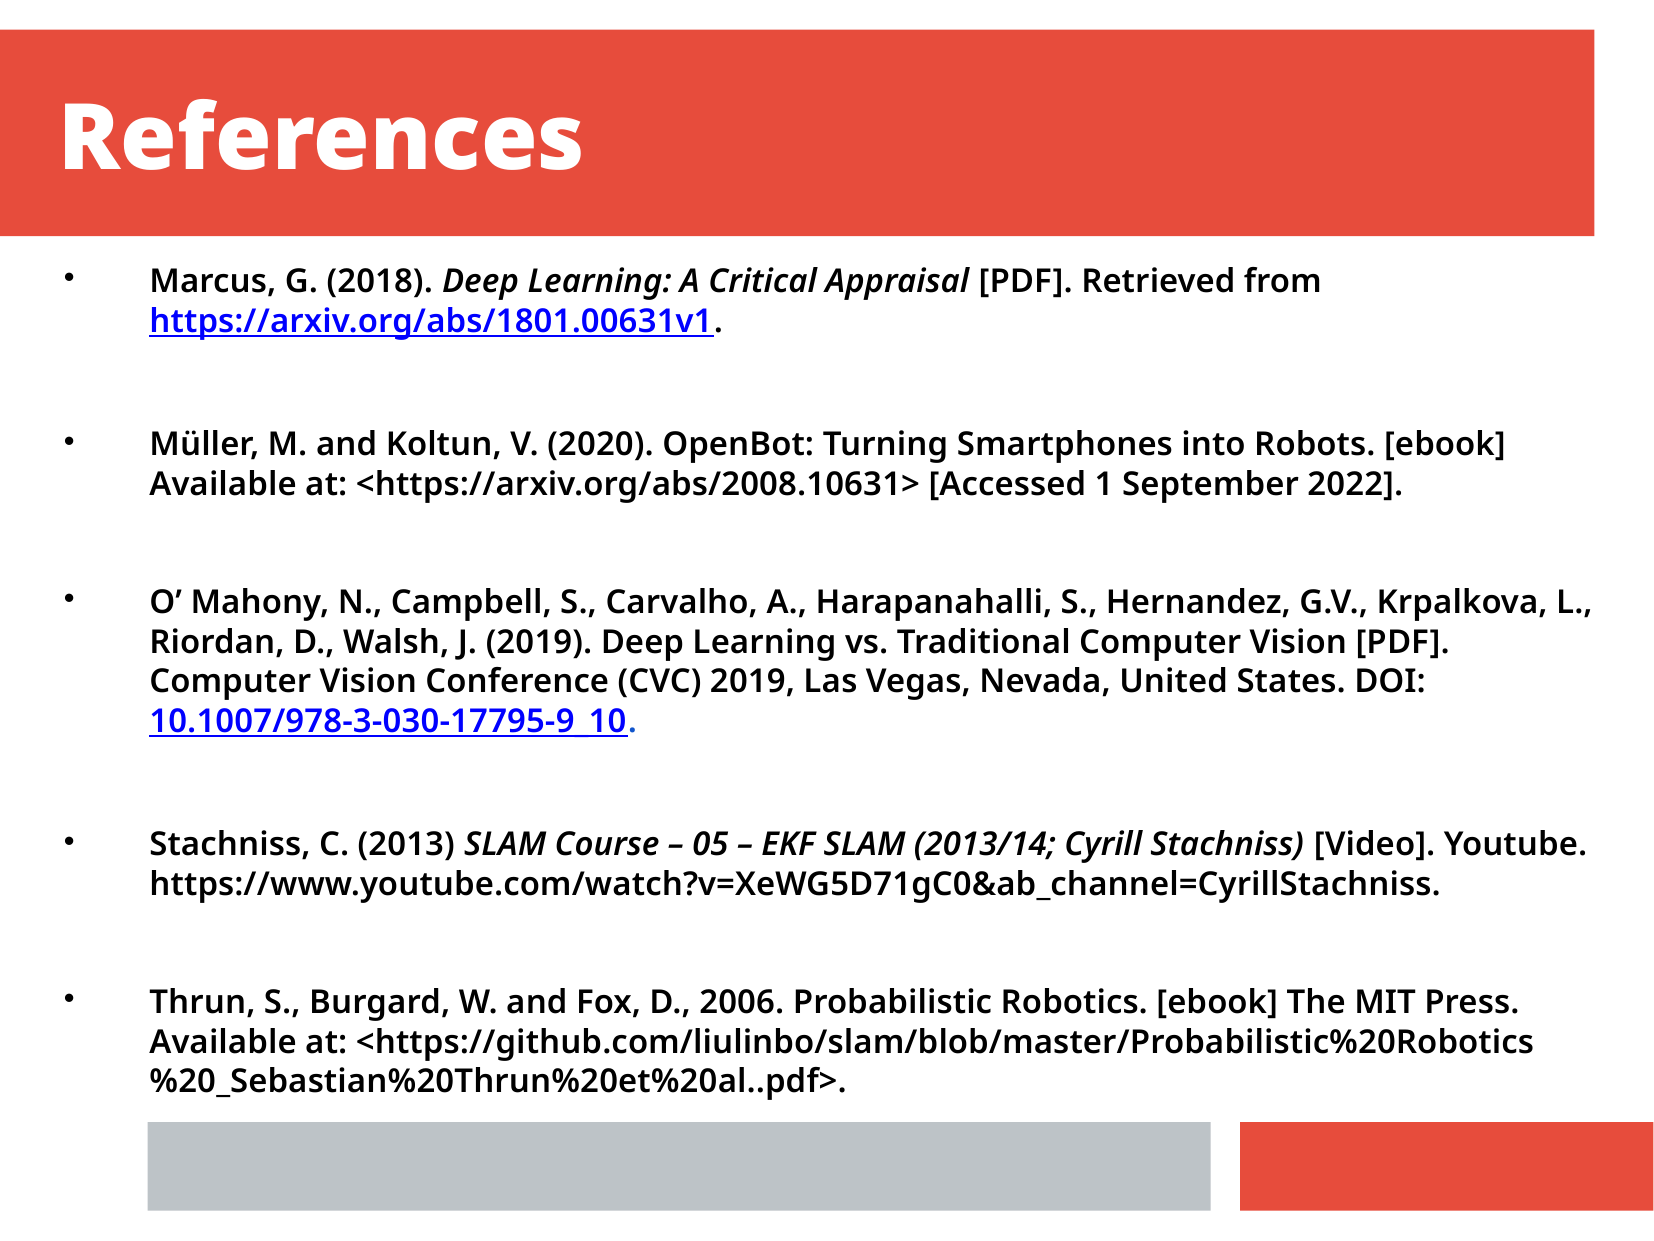

References
Marcus, G. (2018). Deep Learning: A Critical Appraisal [PDF]. Retrieved from https://arxiv.org/abs/1801.00631v1.

Müller, M. and Koltun, V. (2020). OpenBot: Turning Smartphones into Robots. [ebook] Available at: <https://arxiv.org/abs/2008.10631> [Accessed 1 September 2022].

O’ Mahony, N., Campbell, S., Carvalho, A., Harapanahalli, S., Hernandez, G.V., Krpalkova, L., Riordan, D., Walsh, J. (2019). Deep Learning vs. Traditional Computer Vision [PDF]. Computer Vision Conference (CVC) 2019, Las Vegas, Nevada, United States. DOI: 10.1007/978-3-030-17795-9_10.

Stachniss, C. (2013) SLAM Course – 05 – EKF SLAM (2013/14; Cyrill Stachniss) [Video]. Youtube. https://www.youtube.com/watch?v=XeWG5D71gC0&ab_channel=CyrillStachniss.

Thrun, S., Burgard, W. and Fox, D., 2006. Probabilistic Robotics. [ebook] The MIT Press. Available at: <https://github.com/liulinbo/slam/blob/master/Probabilistic%20Robotics%20_Sebastian%20Thrun%20et%20al..pdf>.